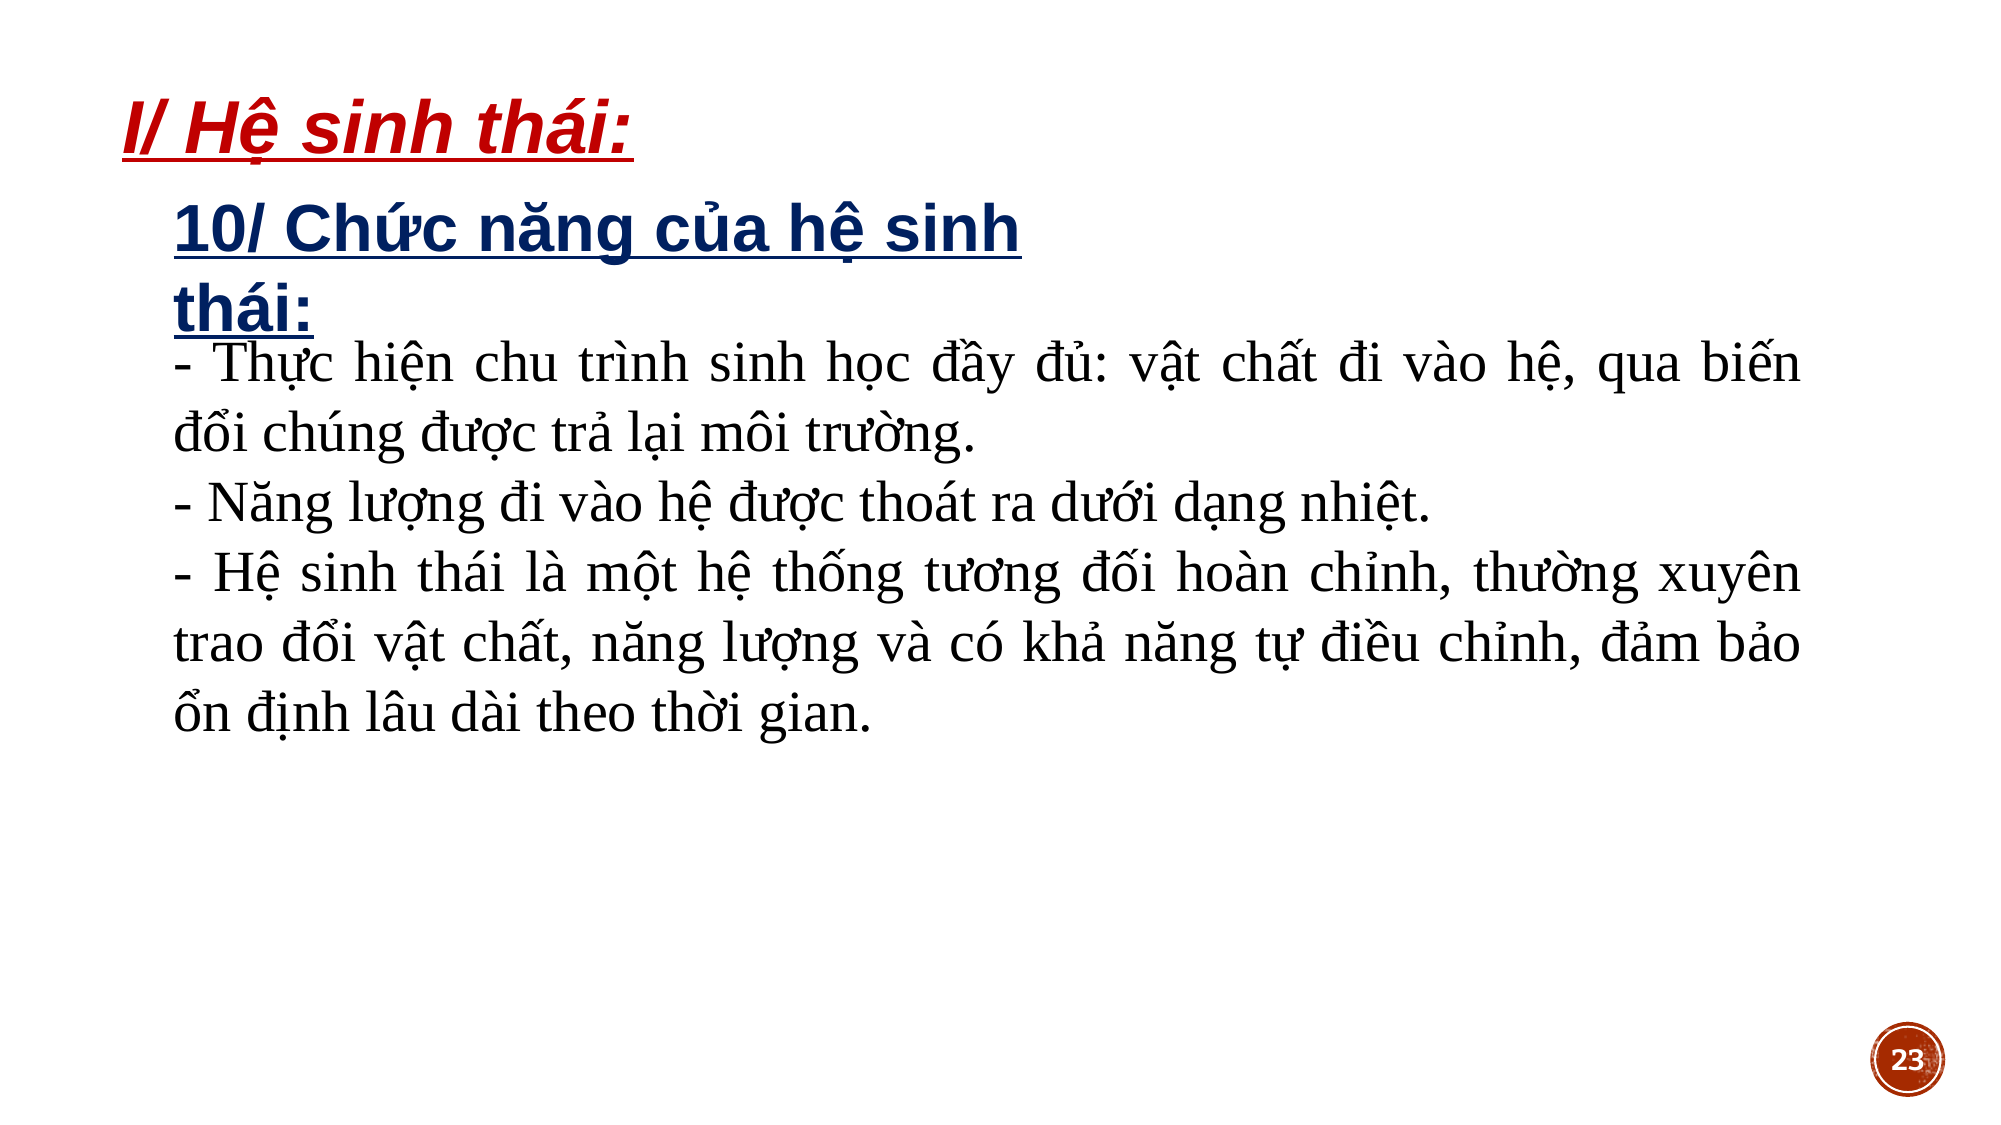

I/ Hệ sinh thái:
10/ Chức năng của hệ sinh thái:
- Thực hiện chu trình sinh học đầy đủ: vật chất đi vào hệ, qua biến đổi chúng được trả lại môi trường.
- Năng lượng đi vào hệ được thoát ra dưới dạng nhiệt.
- Hệ sinh thái là một hệ thống tương đối hoàn chỉnh, thường xuyên trao đổi vật chất, năng lượng và có khả năng tự điều chỉnh, đảm bảo ổn định lâu dài theo thời gian.
23